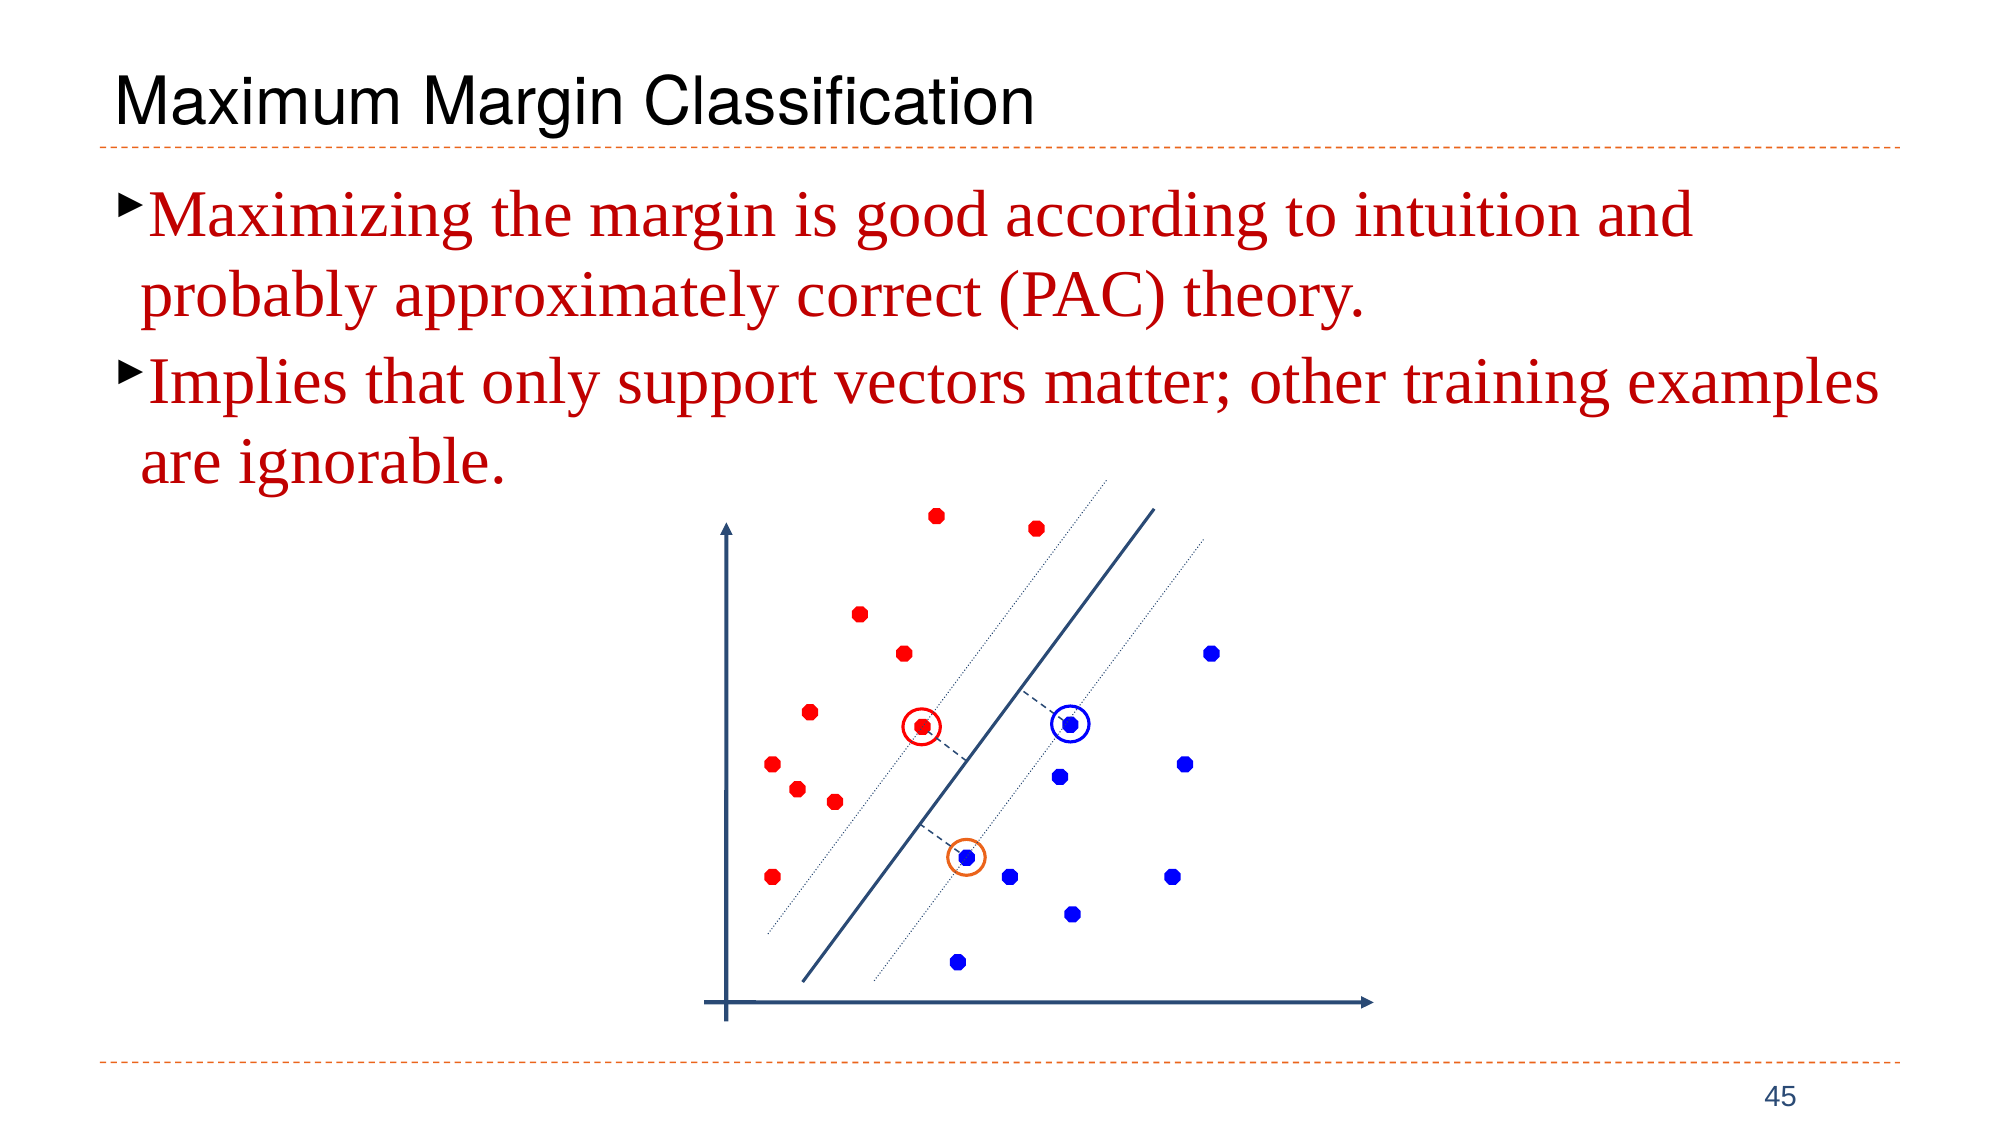

# Maximum Margin Classification
Maximizing the margin is good according to intuition and probably approximately correct (PAC) theory.
Implies that only support vectors matter; other training examples are ignorable.